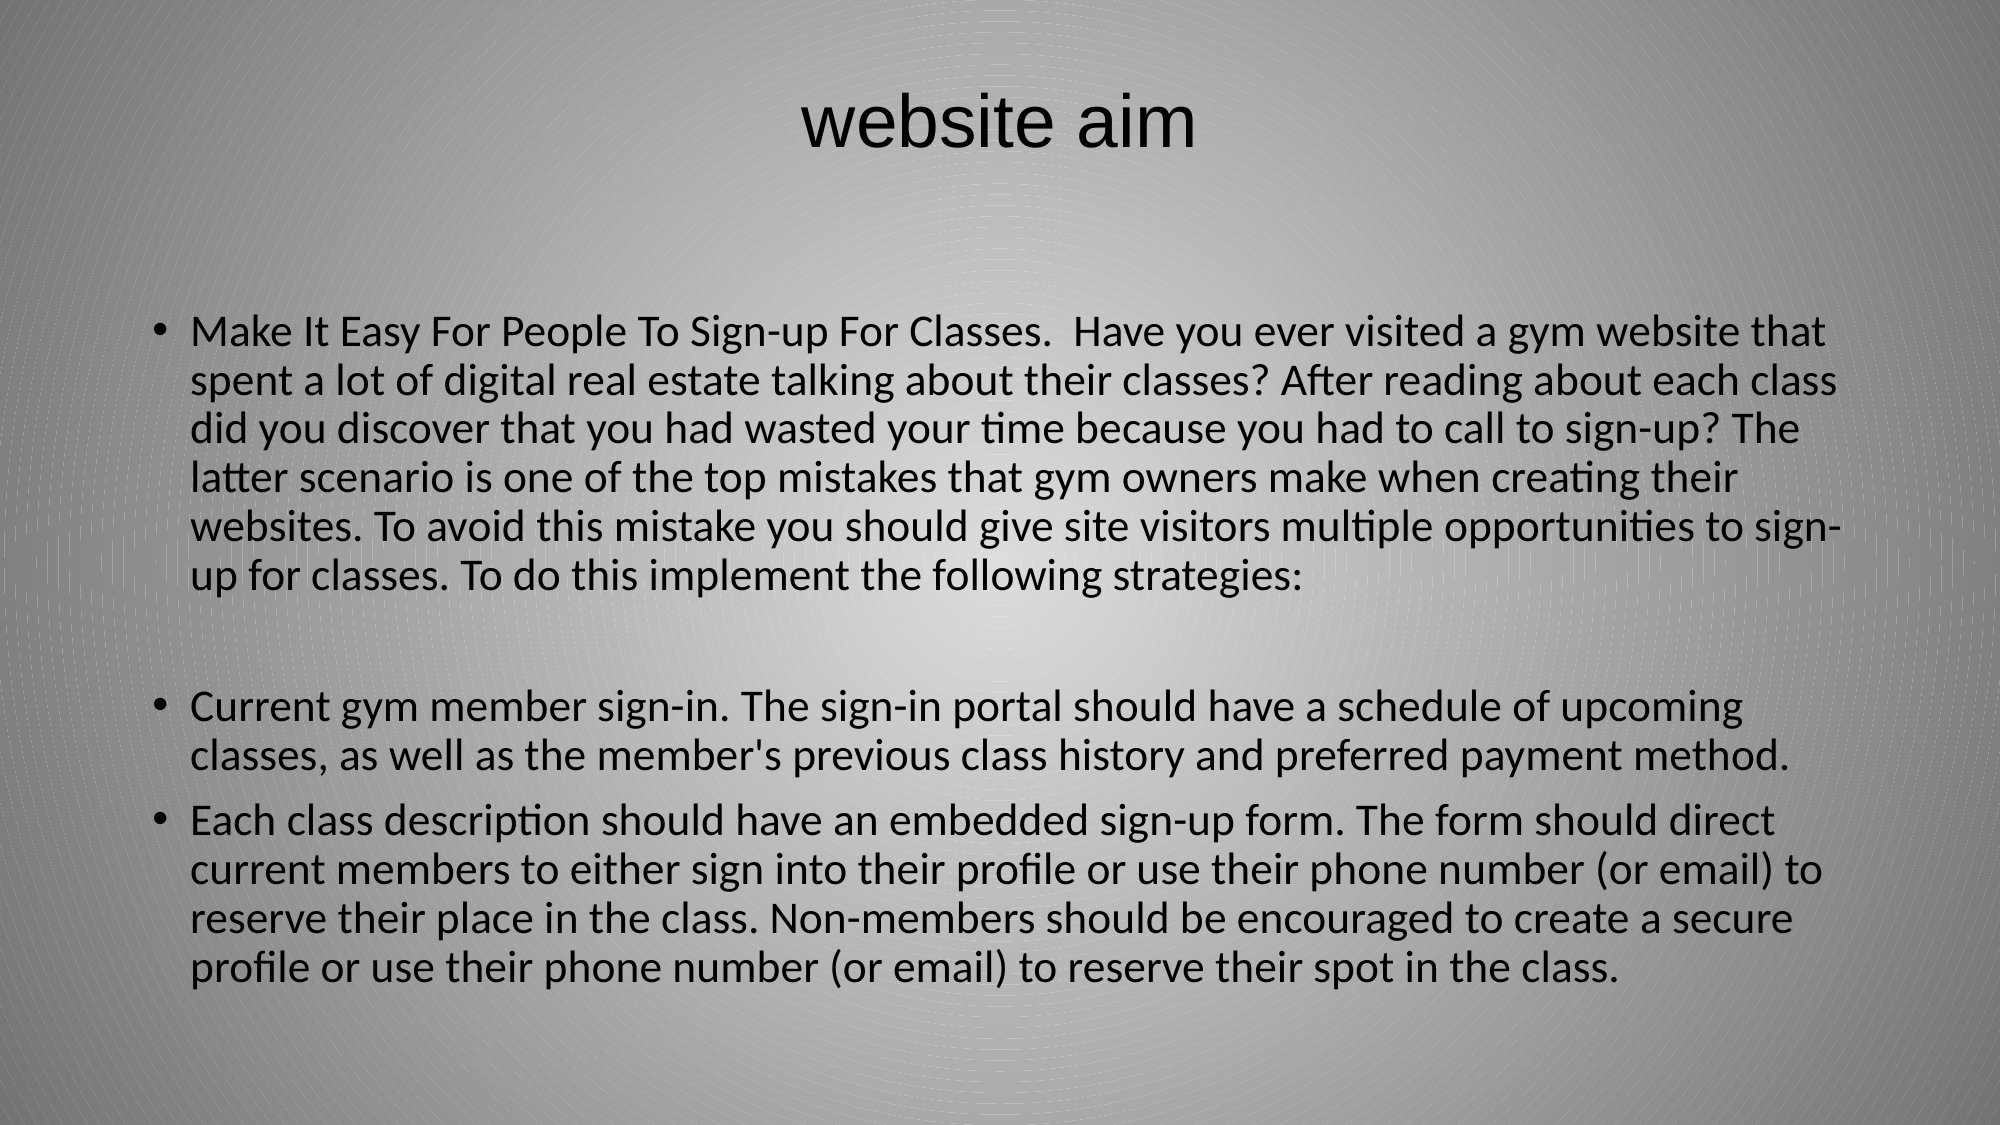

# website aim
Make It Easy For People To Sign-up For Classes.  Have you ever visited a gym website that spent a lot of digital real estate talking about their classes? After reading about each class did you discover that you had wasted your time because you had to call to sign-up? The latter scenario is one of the top mistakes that gym owners make when creating their websites. To avoid this mistake you should give site visitors multiple opportunities to sign-up for classes. To do this implement the following strategies:

Current gym member sign-in. The sign-in portal should have a schedule of upcoming classes, as well as the member's previous class history and preferred payment method.
Each class description should have an embedded sign-up form. The form should direct current members to either sign into their profile or use their phone number (or email) to reserve their place in the class. Non-members should be encouraged to create a secure profile or use their phone number (or email) to reserve their spot in the class.